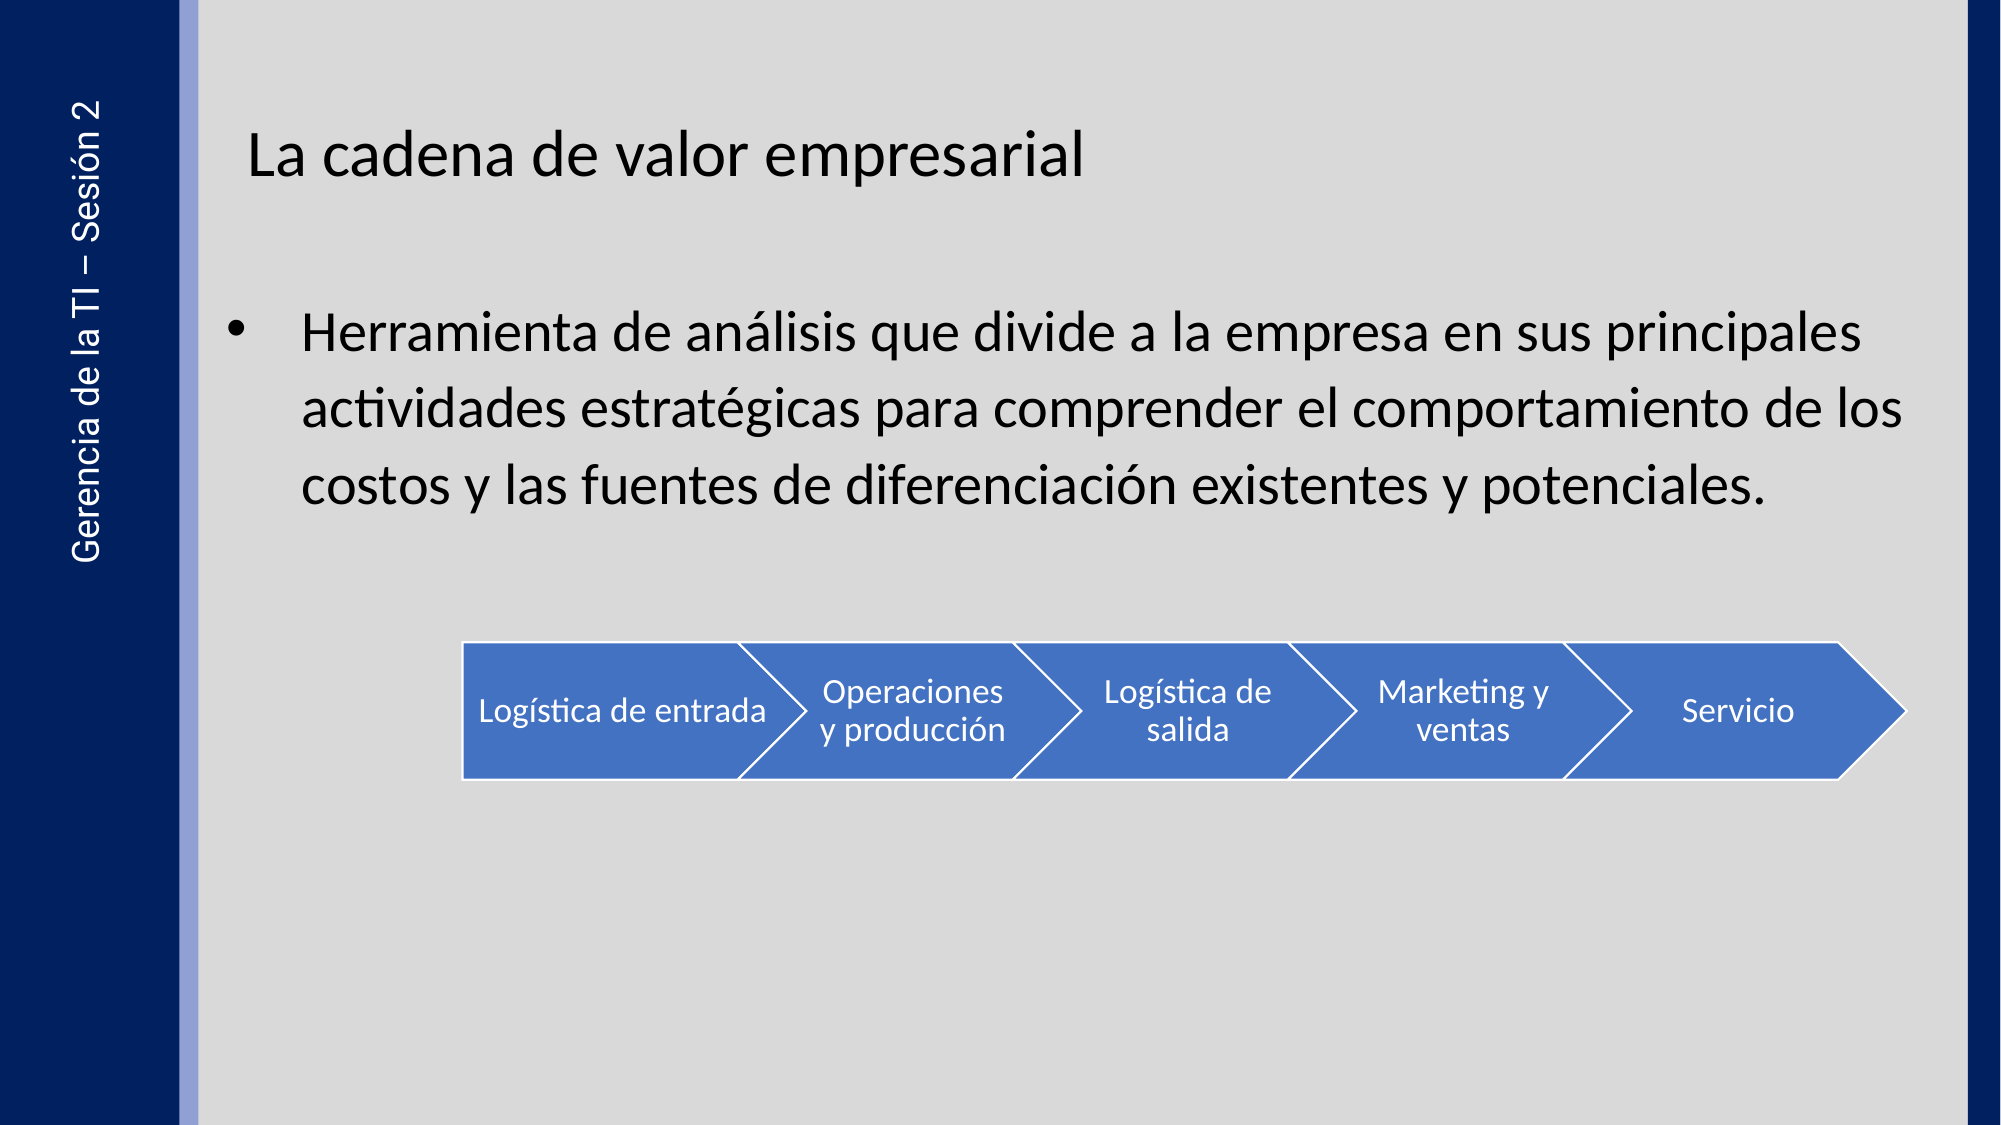

La cadena de valor empresarial
Herramienta de análisis que divide a la empresa en sus principales actividades estratégicas para comprender el comportamiento de los costos y las fuentes de diferenciación existentes y potenciales.
Gerencia de la TI – Sesión 2

Logística de entrada

Operaciones y producción

Logística de salida

Marketing y ventas

Servicio